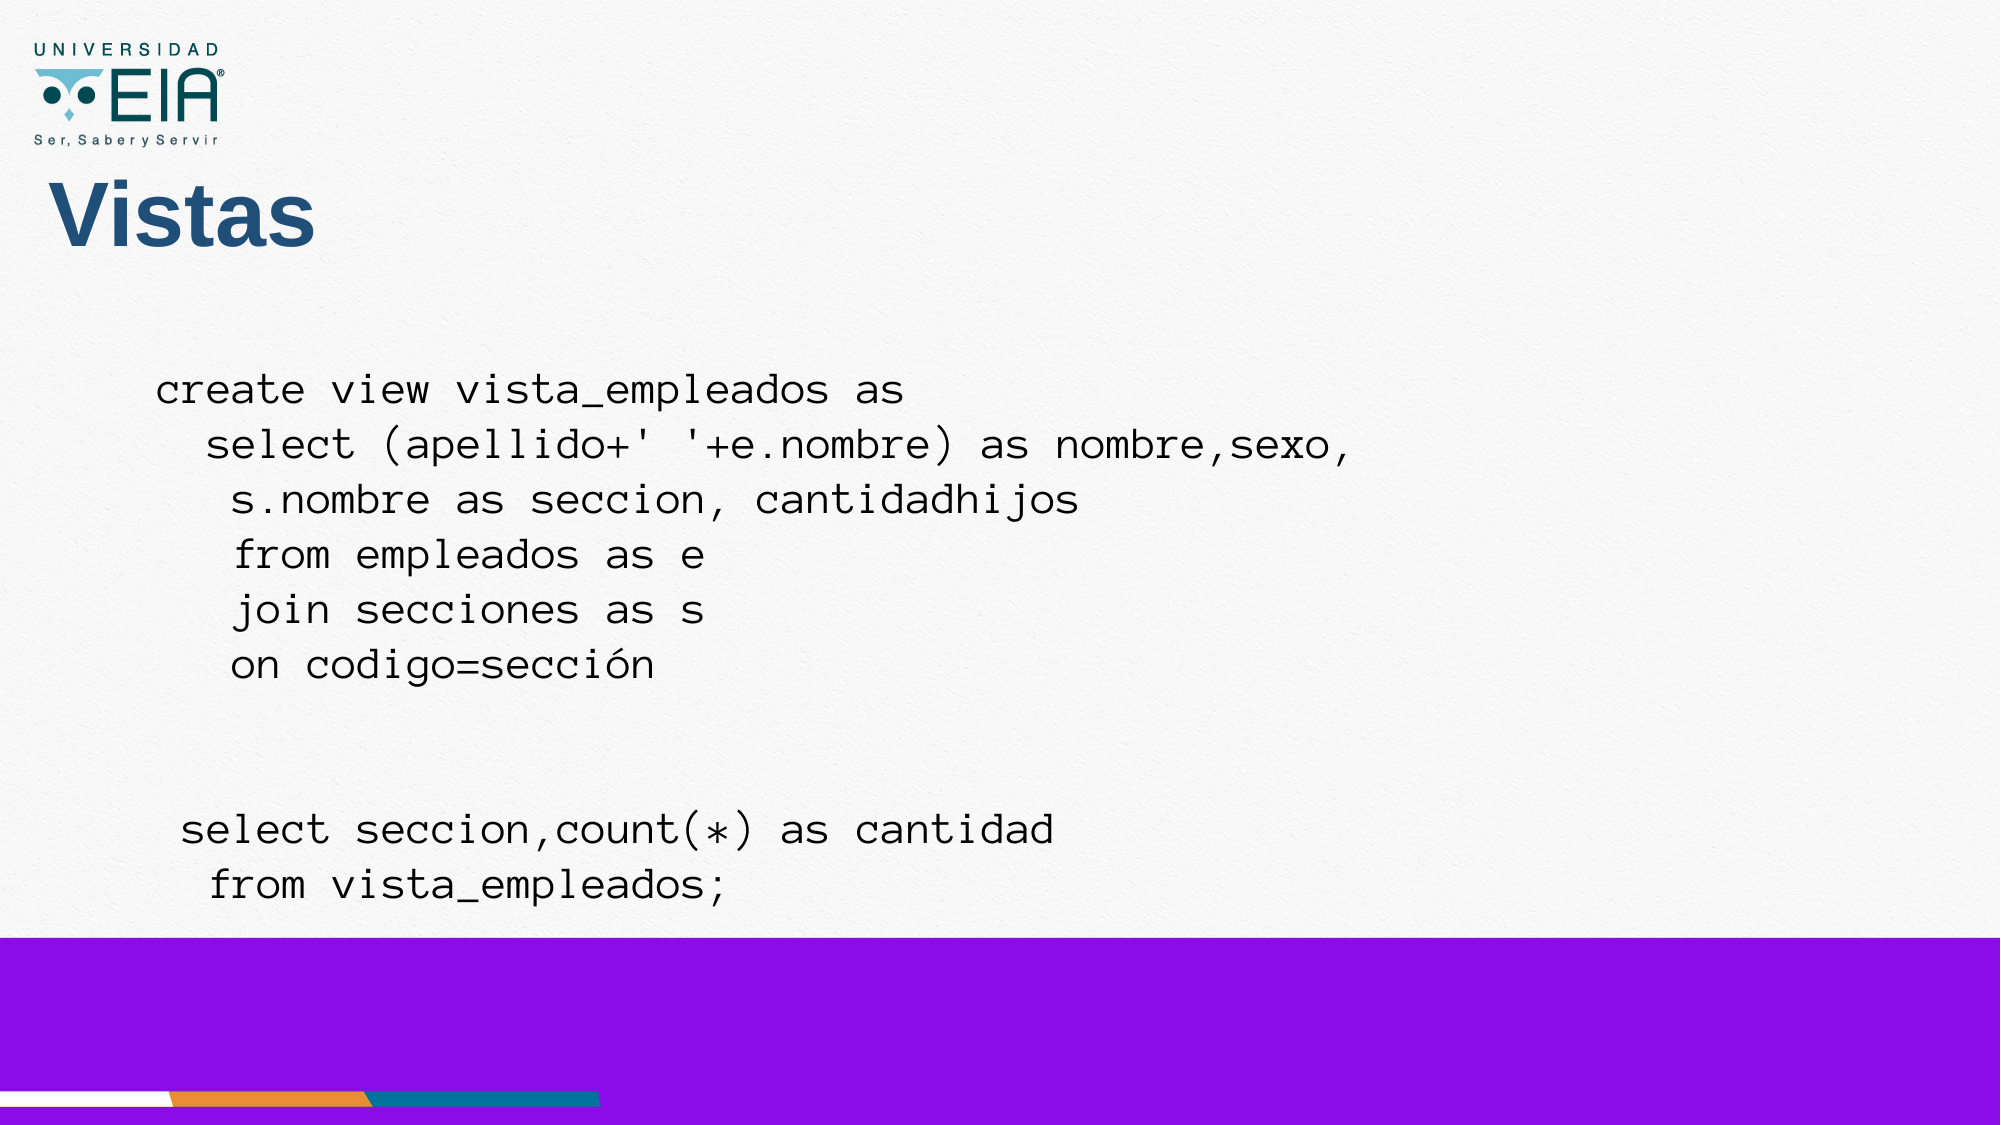

# Vistas
create view vista_empleados as
  select (apellido+' '+e.nombre) as nombre,sexo,
   s.nombre as seccion, cantidadhijos
   from empleados as e
   join secciones as s
   on codigo=sección

 select seccion,count(*) as cantidad
  from vista_empleados;